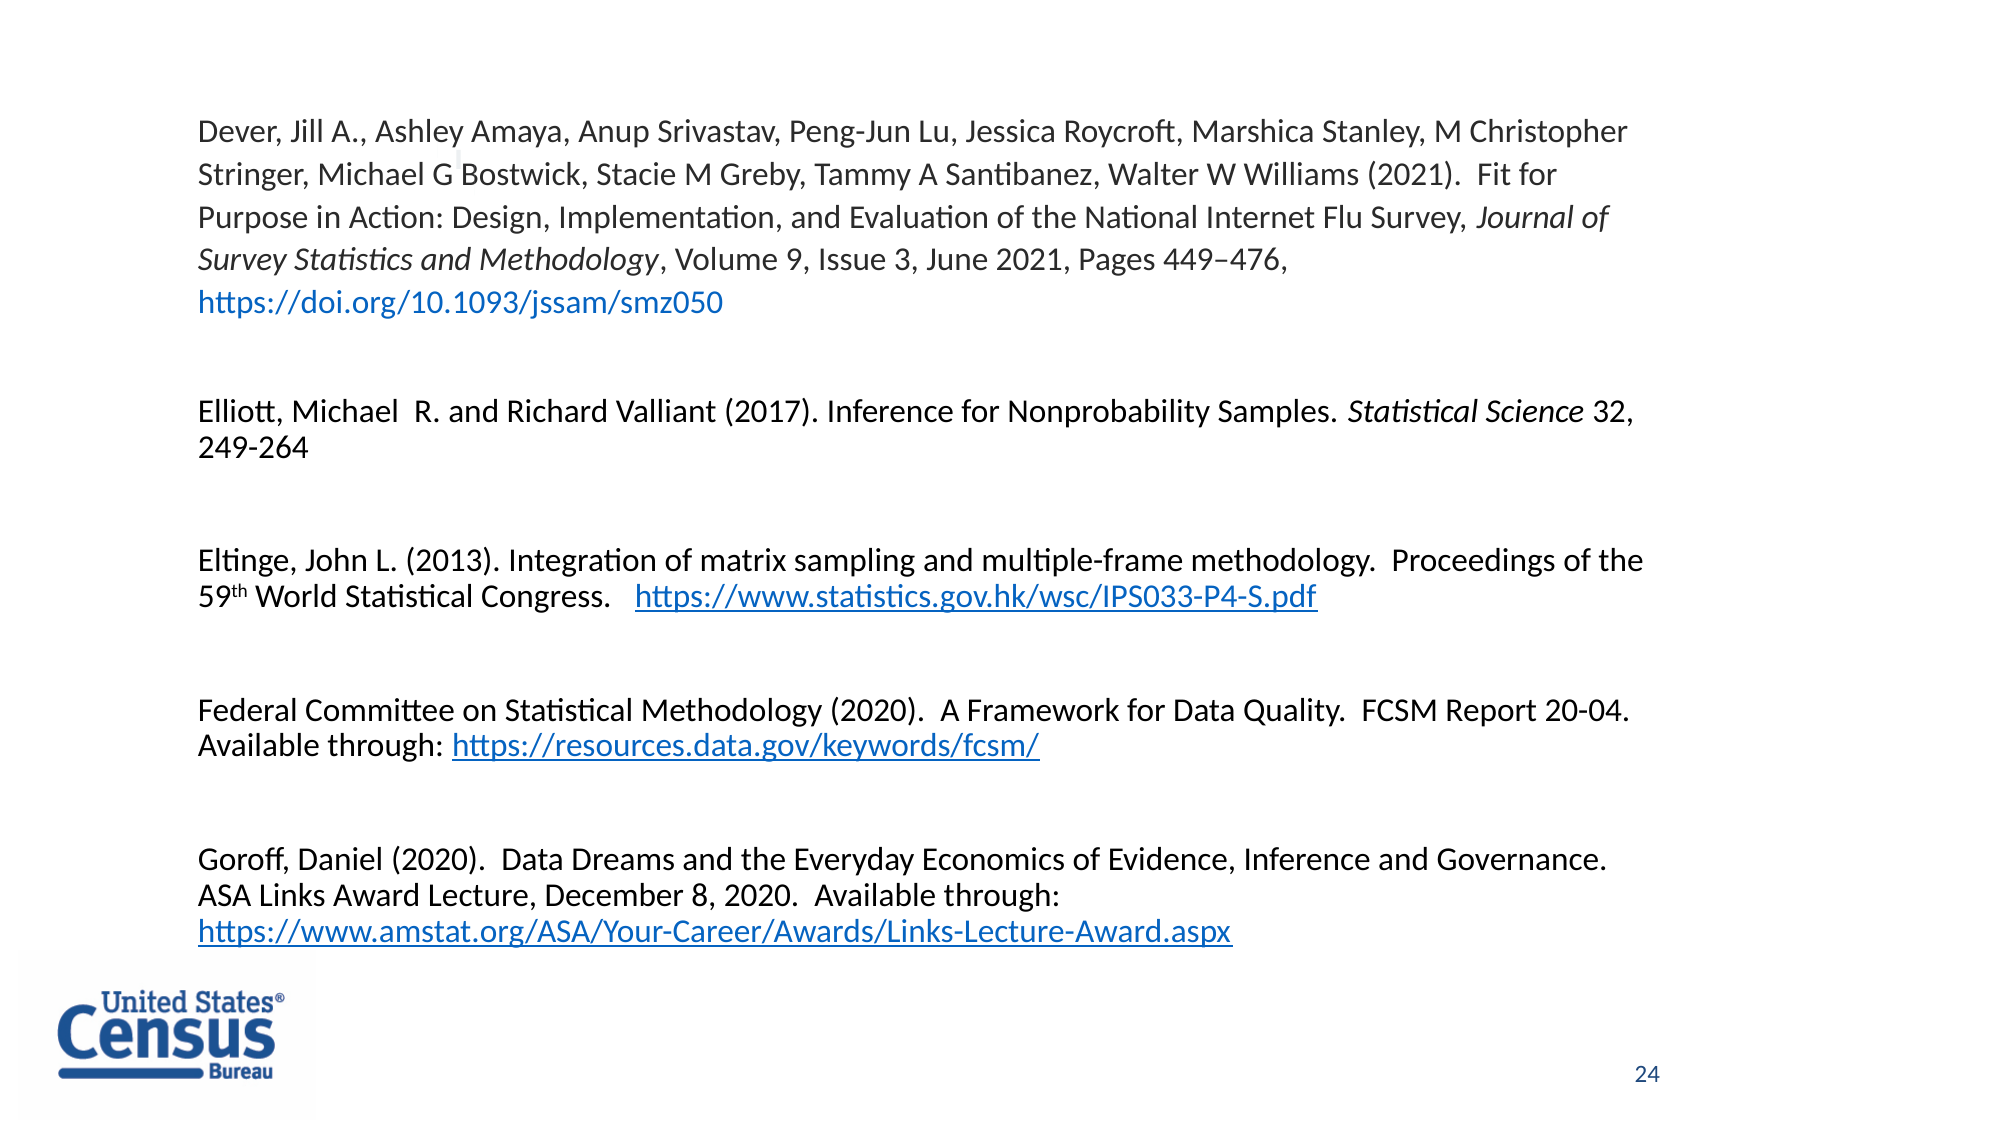

#
Dever, Jill A., Ashley Amaya, Anup Srivastav, Peng-Jun Lu, Jessica Roycroft, Marshica Stanley, M Christopher Stringer, Michael G Bostwick, Stacie M Greby, Tammy A Santibanez, Walter W Williams (2021).  Fit for Purpose in Action: Design, Implementation, and Evaluation of the National Internet Flu Survey, Journal of Survey Statistics and Methodology, Volume 9, Issue 3, June 2021, Pages 449–476, https://doi.org/10.1093/jssam/smz050

Elliott, Michael  R. and Richard Valliant (2017). Inference for Nonprobability Samples. Statistical Science 32, 249-264

Eltinge, John L. (2013). Integration of matrix sampling and multiple-frame methodology.  Proceedings of the 59th World Statistical Congress.   https://www.statistics.gov.hk/wsc/IPS033-P4-S.pdf

Federal Committee on Statistical Methodology (2020).  A Framework for Data Quality.  FCSM Report 20-04.  Available through: https://resources.data.gov/keywords/fcsm/

Goroff, Daniel (2020).  Data Dreams and the Everyday Economics of Evidence, Inference and Governance.  ASA Links Award Lecture, December 8, 2020.  Available through:  https://www.amstat.org/ASA/Your-Career/Awards/Links-Lecture-Award.aspx

24